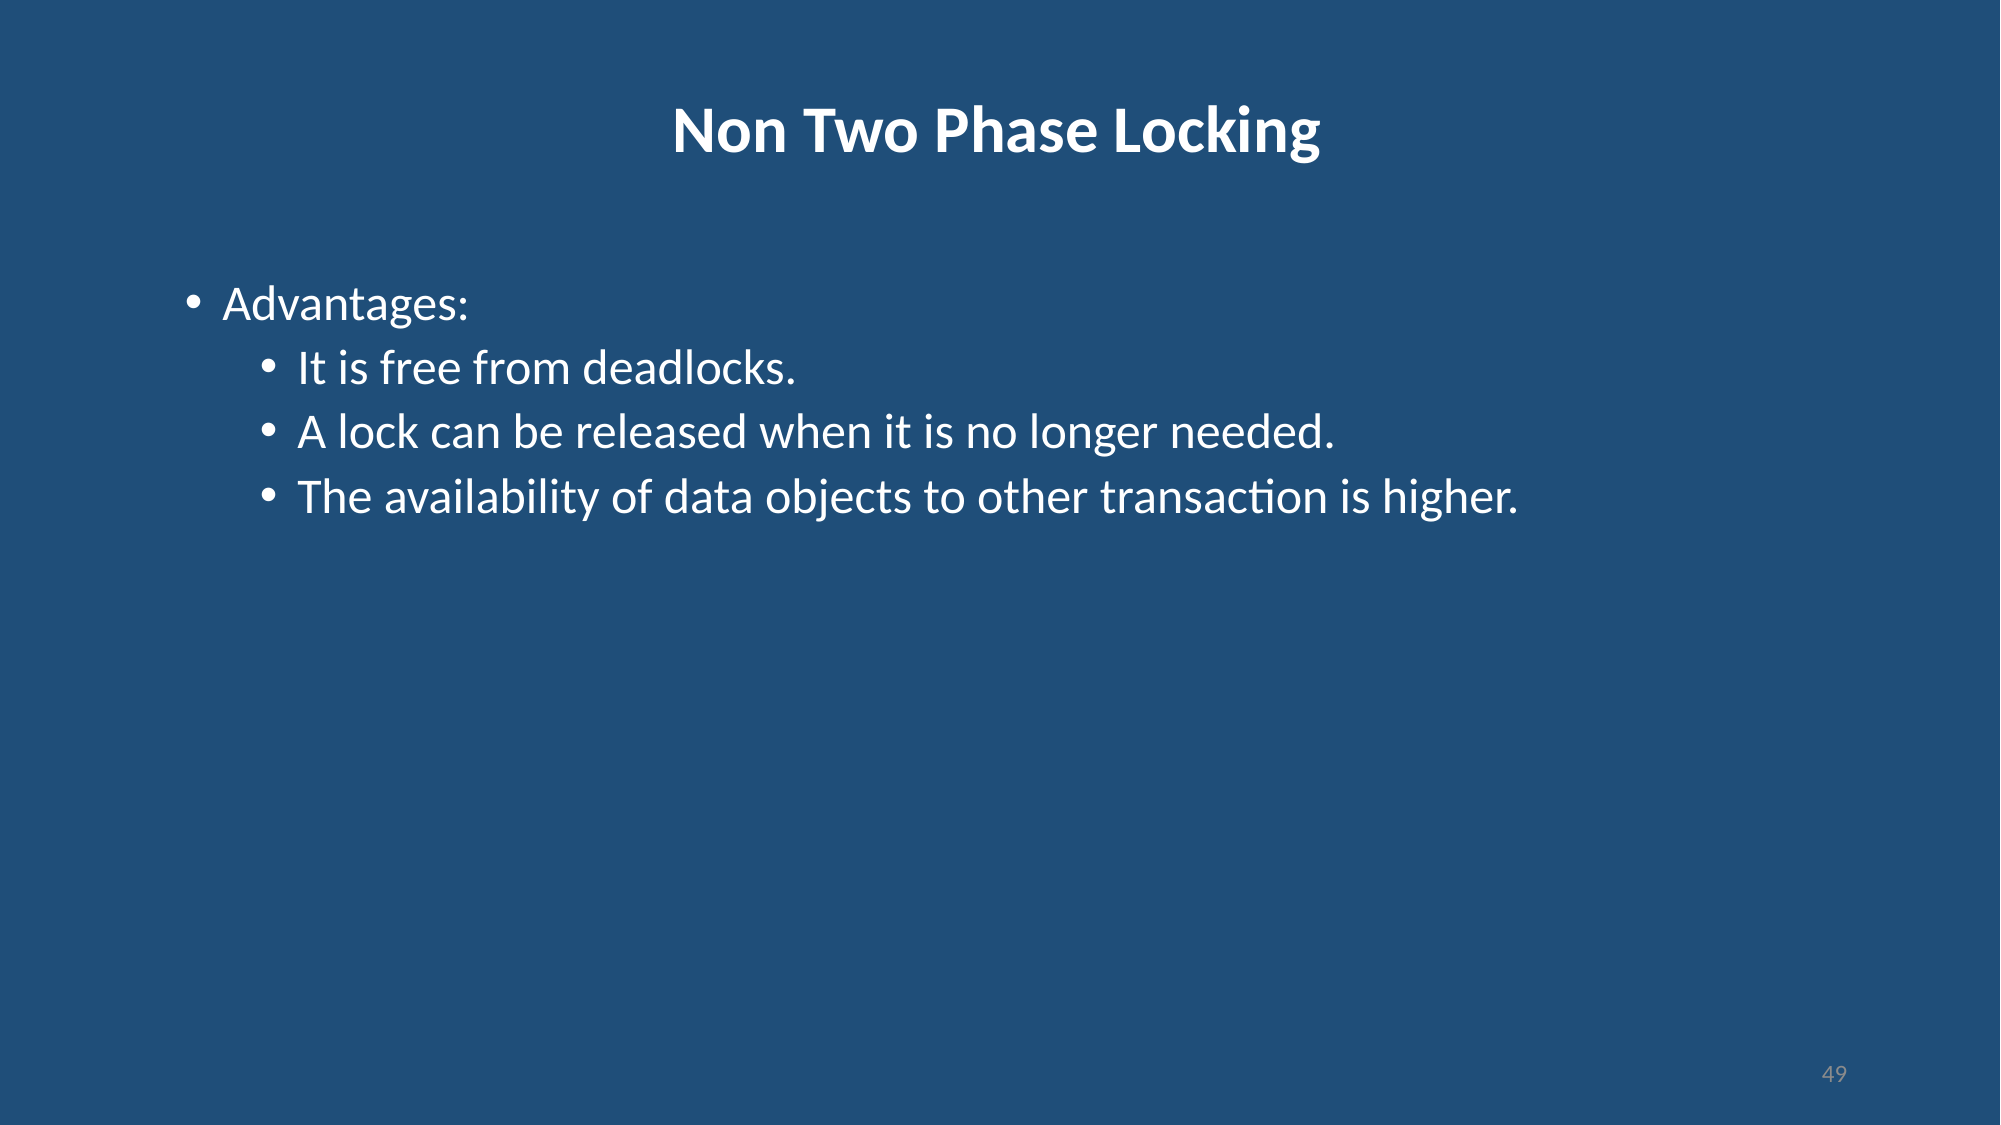

# Non Two Phase Locking
Advantages:
It is free from deadlocks.
A lock can be released when it is no longer needed.
The availability of data objects to other transaction is higher.

49